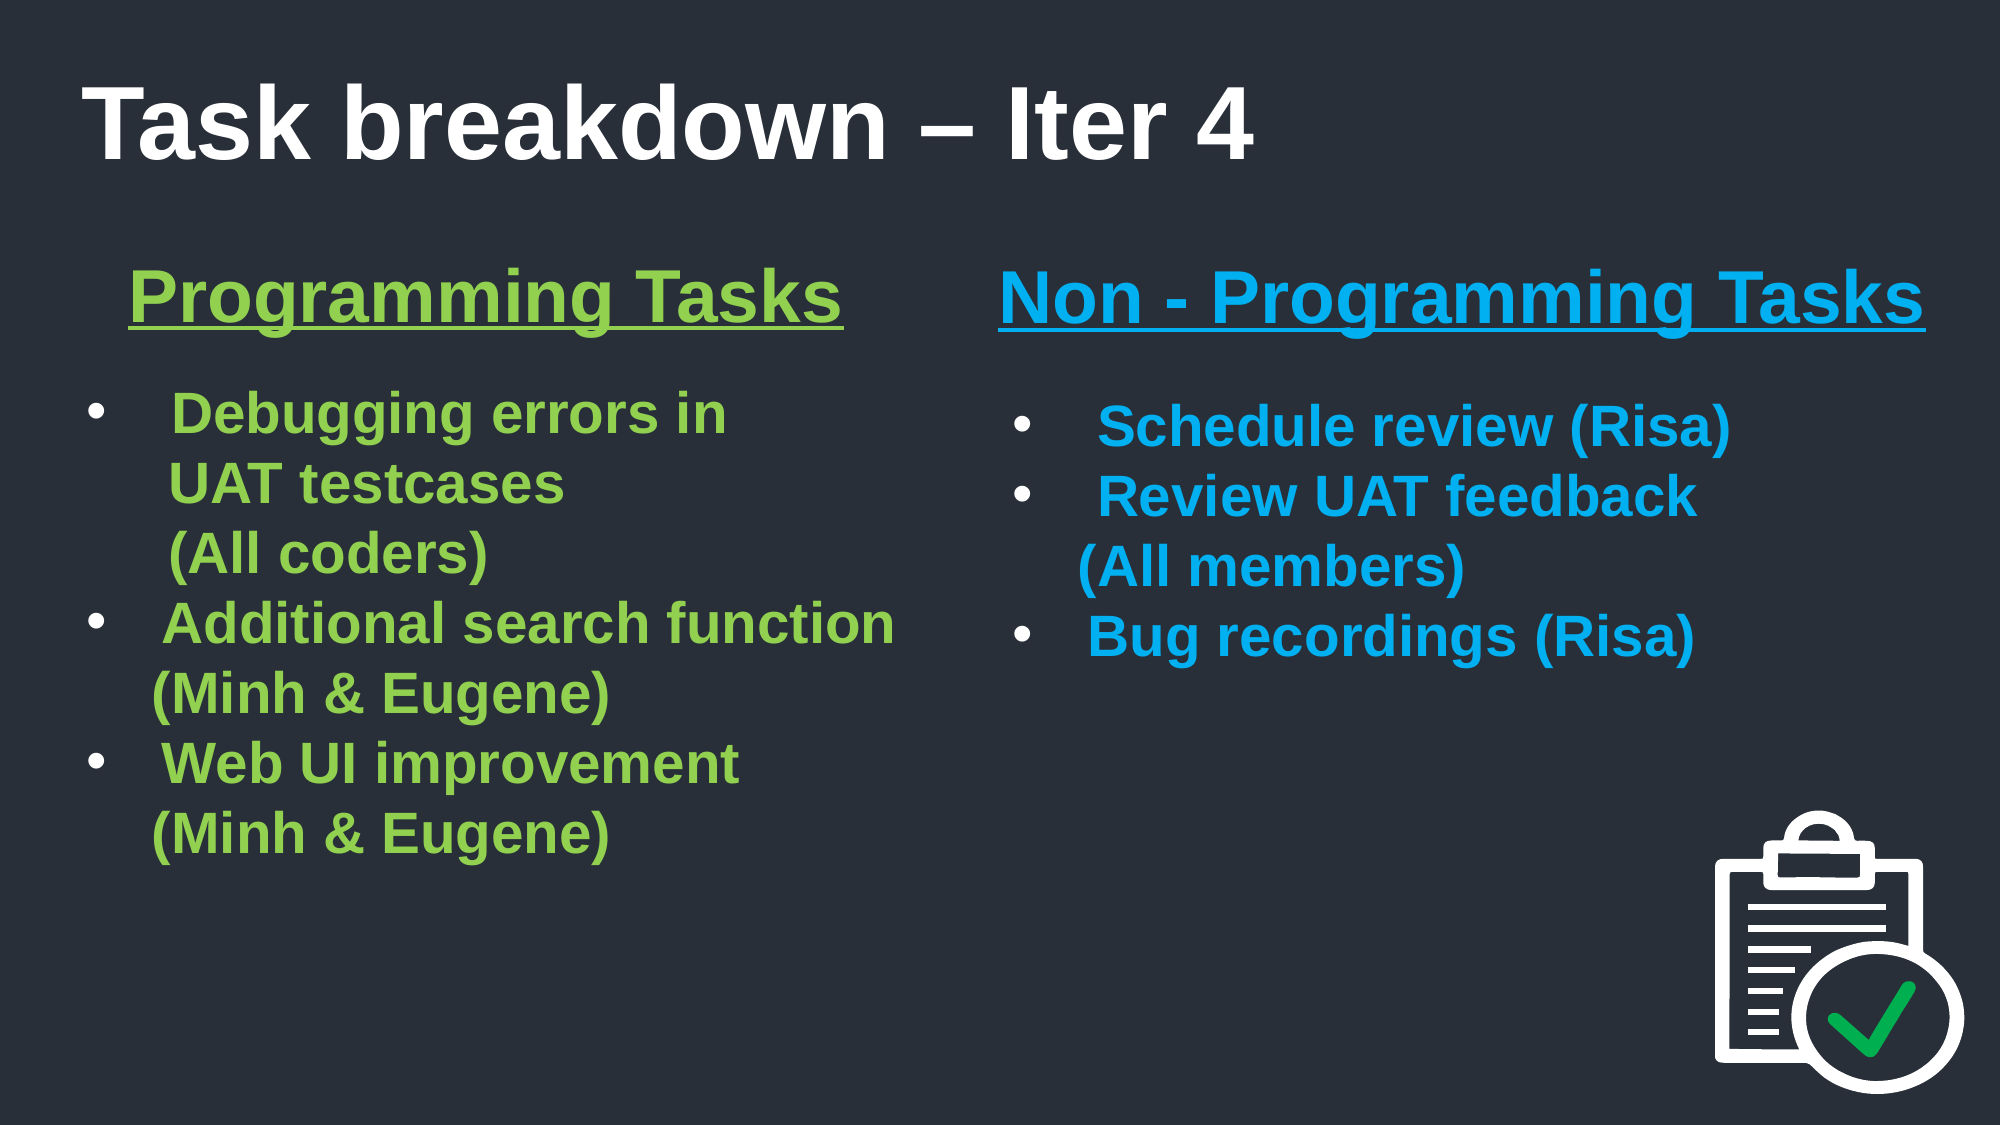

Task breakdown – Iter 4
Programming Tasks
Non - Programming Tasks
Debugging errors in
     UAT testcases
     (All coders)
Additional search function
    (Minh & Eugene)
Web UI improvement
    (Minh & Eugene)

Schedule review (Risa)
Review UAT feedback
    (All members)
Bug recordings (Risa)